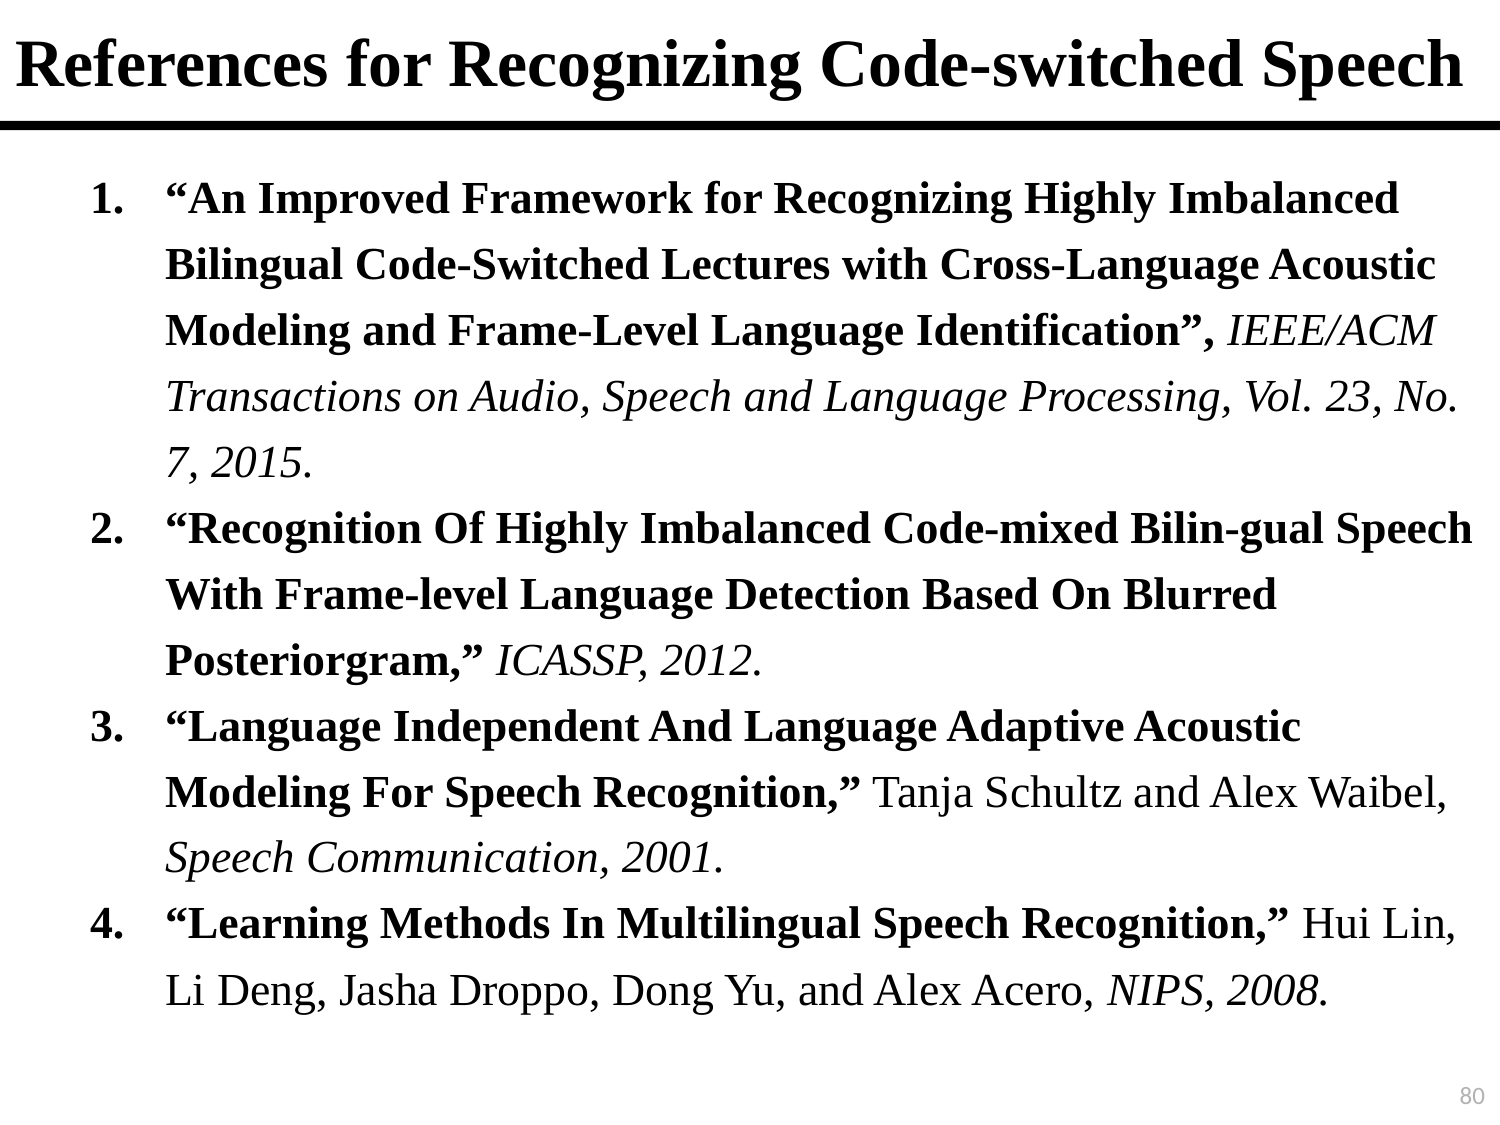

# References for Recognizing Code-switched Speech

“An Improved Framework for Recognizing Highly Imbalanced Bilingual Code-Switched Lectures with Cross-Language Acoustic Modeling and Frame-Level Language Identification”, IEEE/ACM Transactions on Audio, Speech and Language Processing, Vol. 23, No. 7, 2015.
“Recognition Of Highly Imbalanced Code-mixed Bilin-gual Speech With Frame-level Language Detection Based On Blurred Posteriorgram,” ICASSP, 2012.
“Language Independent And Language Adaptive Acoustic Modeling For Speech Recognition,” Tanja Schultz and Alex Waibel, Speech Communication, 2001.
“Learning Methods In Multilingual Speech Recognition,” Hui Lin, Li Deng, Jasha Droppo, Dong Yu, and Alex Acero, NIPS, 2008.
80